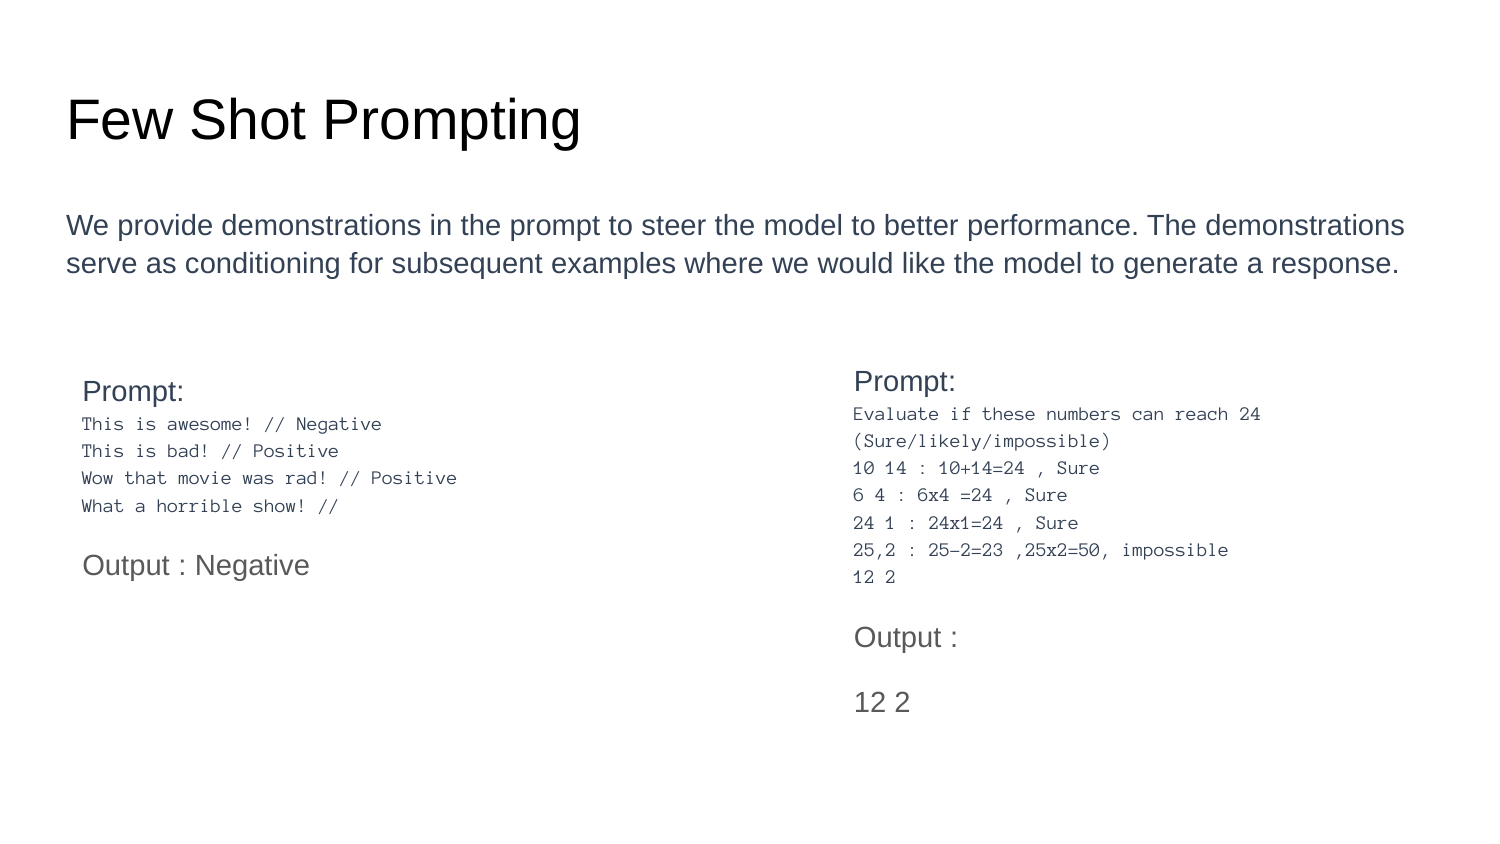

# Few Shot Prompting
We provide demonstrations in the prompt to steer the model to better performance. The demonstrations serve as conditioning for subsequent examples where we would like the model to generate a response.
Prompt:
Evaluate if these numbers can reach 24
(Sure/likely/impossible)
10 14 : 10+14=24 , Sure
6 4 : 6x4 =24 , Sure
24 1 : 24x1=24 , Sure
25,2 : 25-2=23 ,25x2=50, impossible
12 2
Output :
12 2
Prompt:
This is awesome! // Negative
This is bad! // Positive
Wow that movie was rad! // Positive
What a horrible show! //
Output : Negative